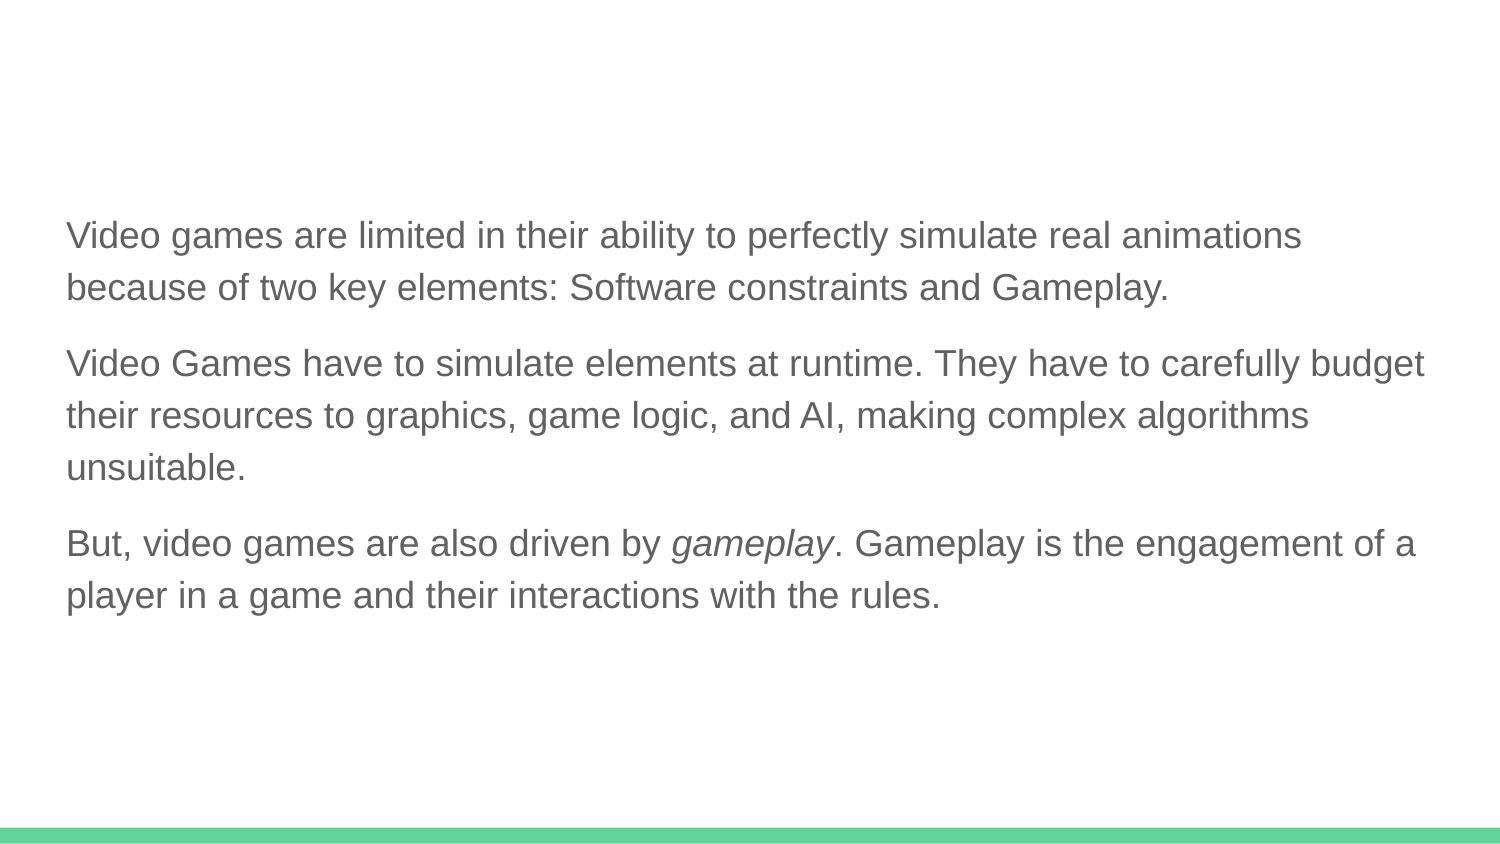

Video games are limited in their ability to perfectly simulate real animations because of two key elements: Software constraints and Gameplay.
Video Games have to simulate elements at runtime. They have to carefully budget their resources to graphics, game logic, and AI, making complex algorithms unsuitable.
But, video games are also driven by gameplay. Gameplay is the engagement of a player in a game and their interactions with the rules.